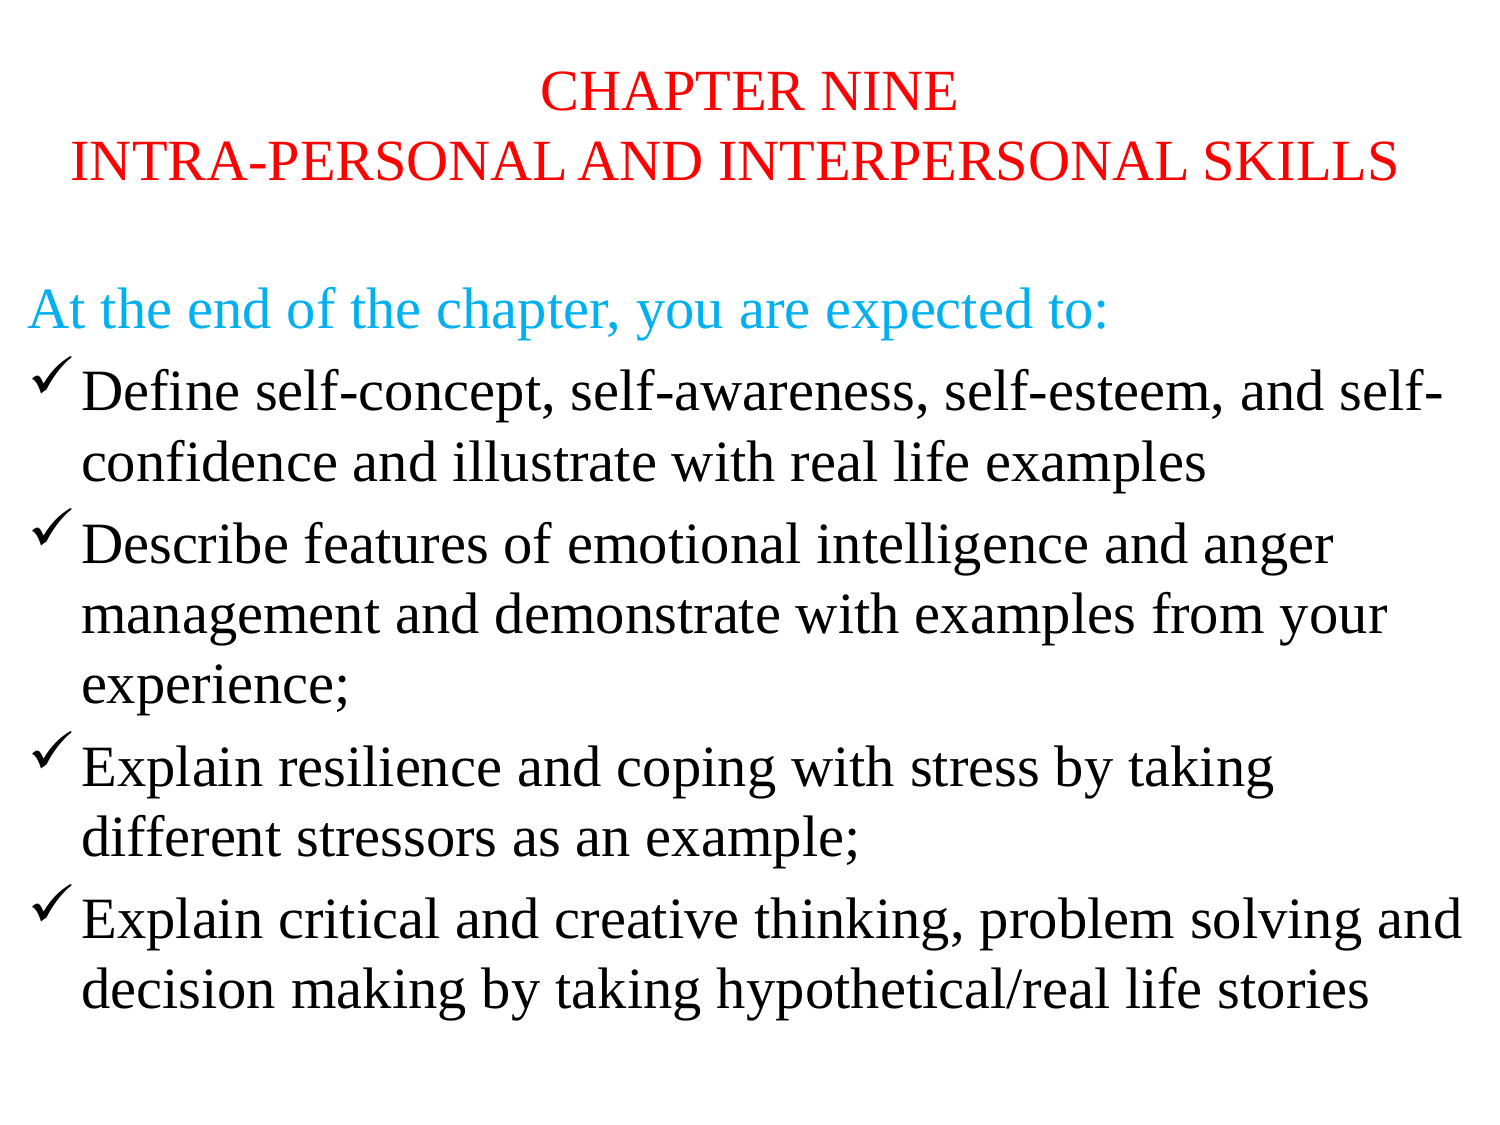

# CHAPTER NINE INTRA-PERSONAL AND INTERPERSONAL SKILLS
At the end of the chapter, you are expected to:
Define self-concept, self-awareness, self-esteem, and self-confidence and illustrate with real life examples
Describe features of emotional intelligence and anger management and demonstrate with examples from your experience;
Explain resilience and coping with stress by taking different stressors as an example;
Explain critical and creative thinking, problem solving and decision making by taking hypothetical/real life stories